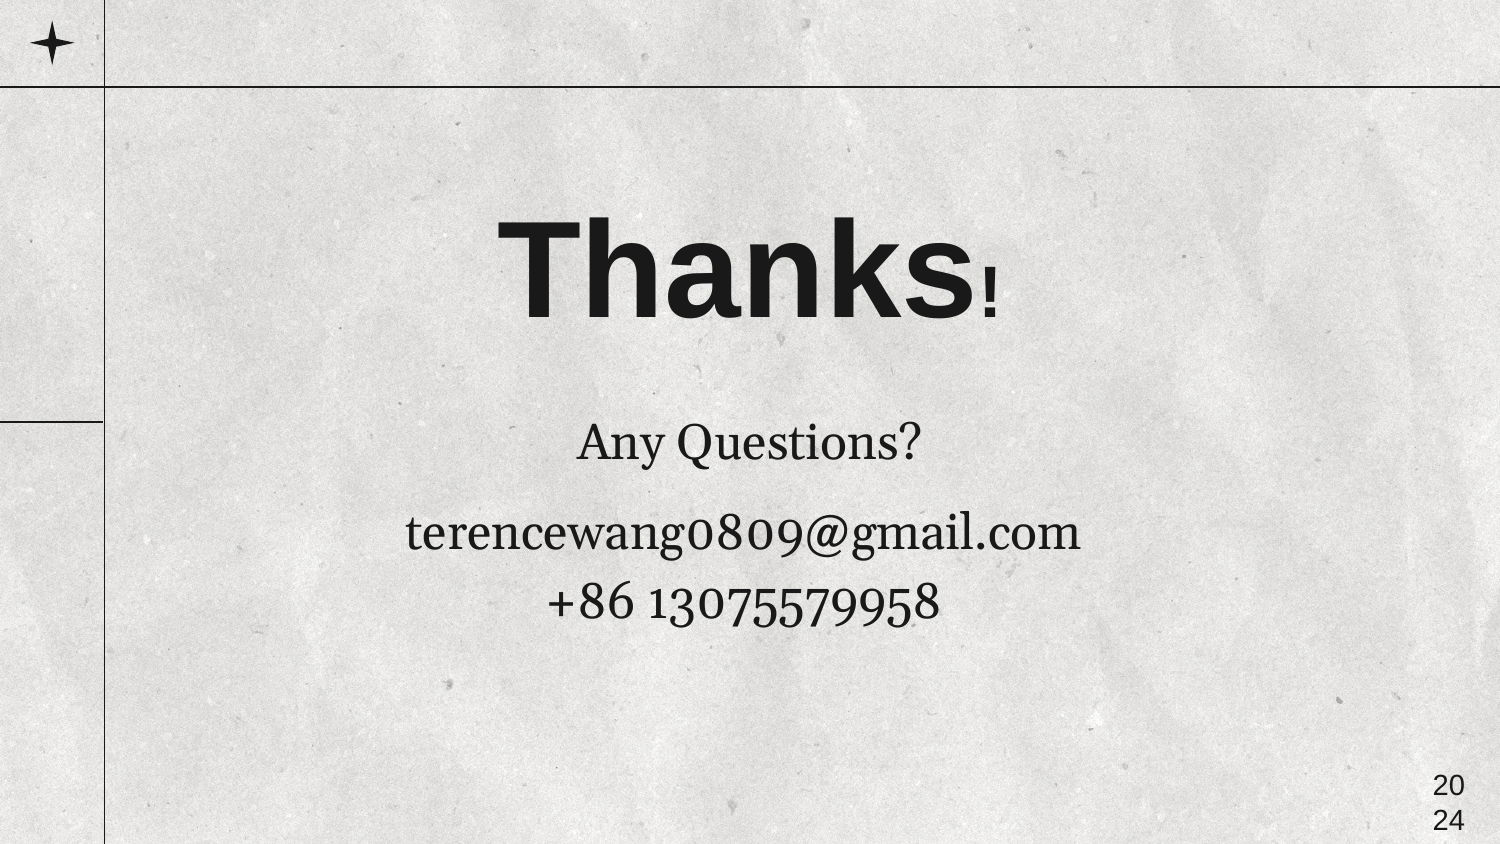

# Thanks!
Any Questions?
terencewang0809@gmail.com
+86 13075579958
20
24